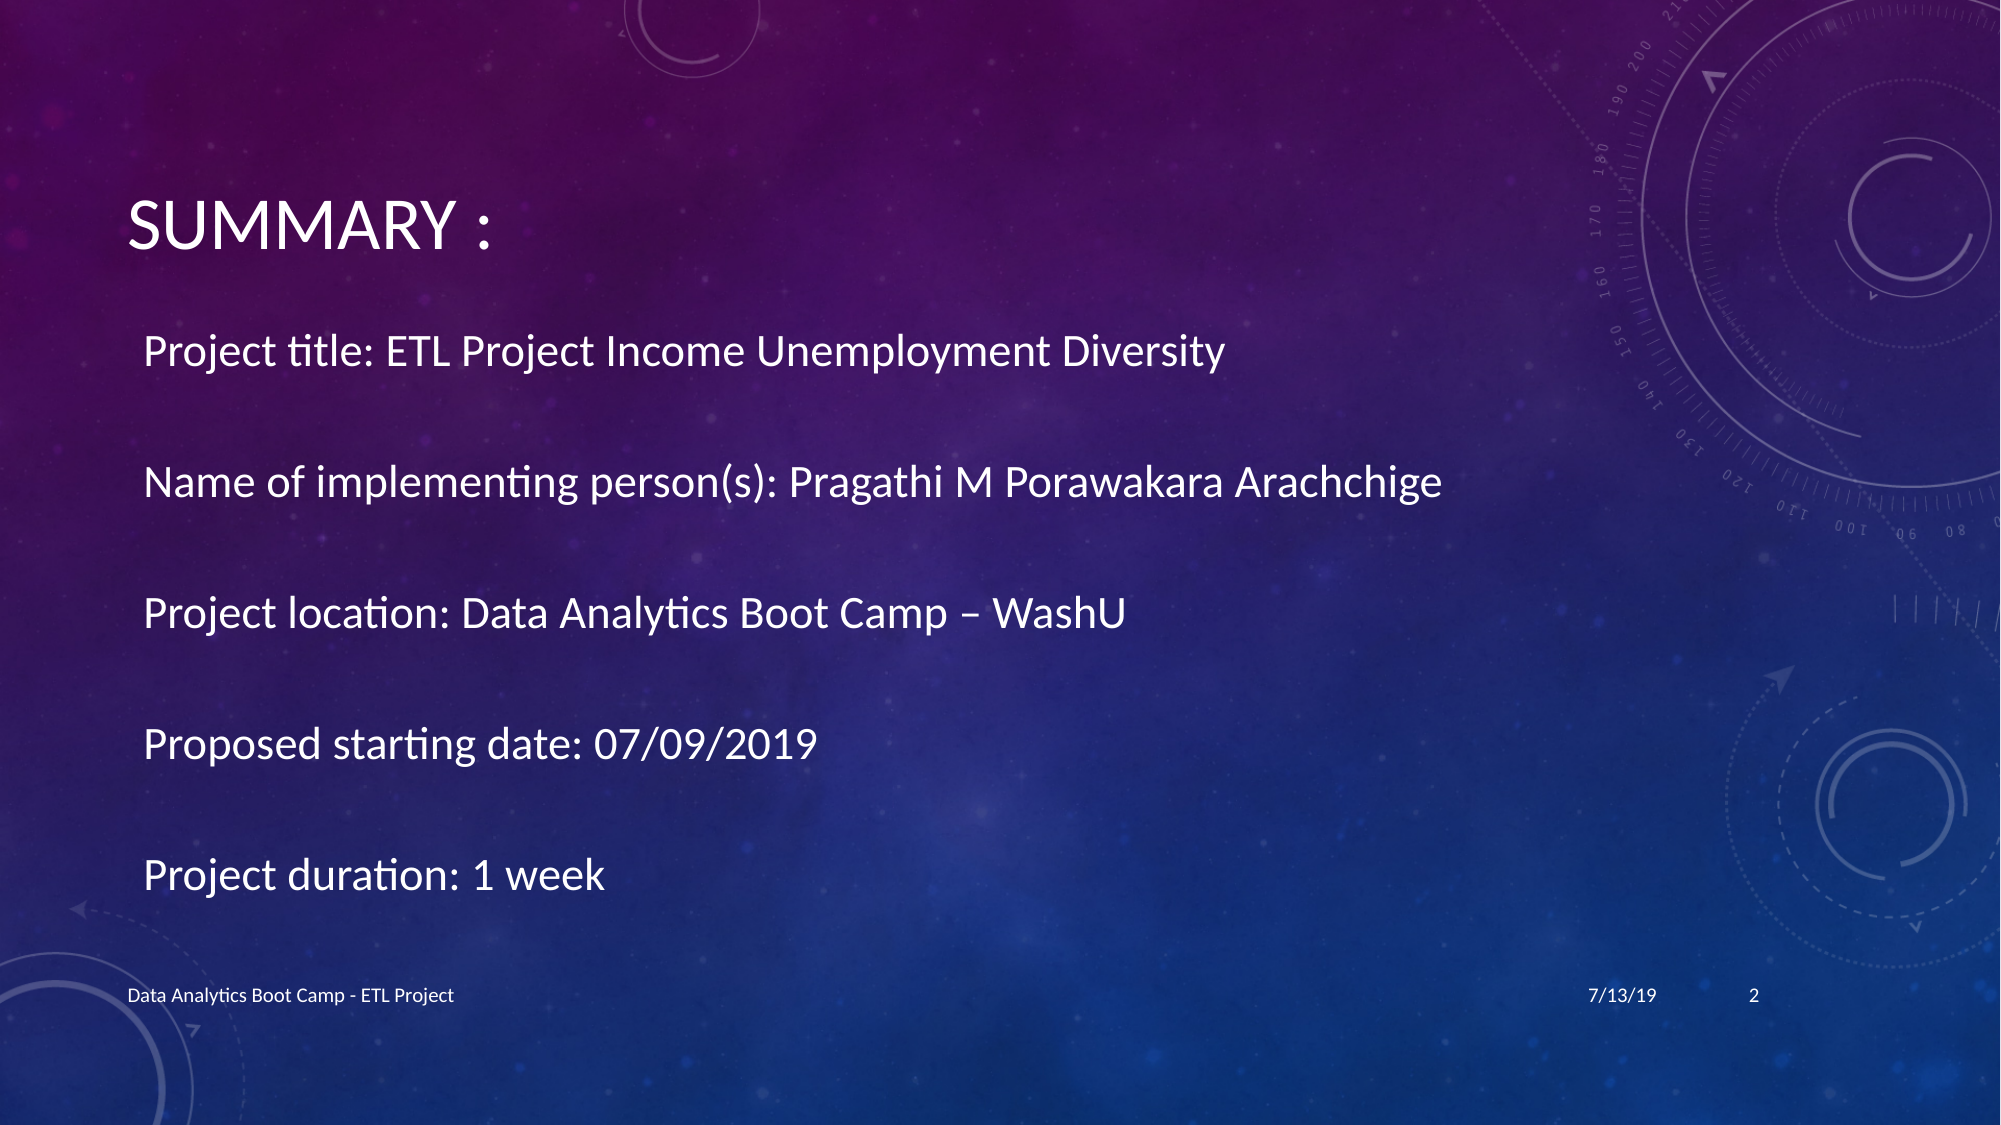

# Summary :
Project title: ETL Project Income Unemployment Diversity
Name of implementing person(s): Pragathi M Porawakara Arachchige
Project location: Data Analytics Boot Camp – WashU
Proposed starting date: 07/09/2019
Project duration: 1 week

Data Analytics Boot Camp - ETL Project
7/13/19
2